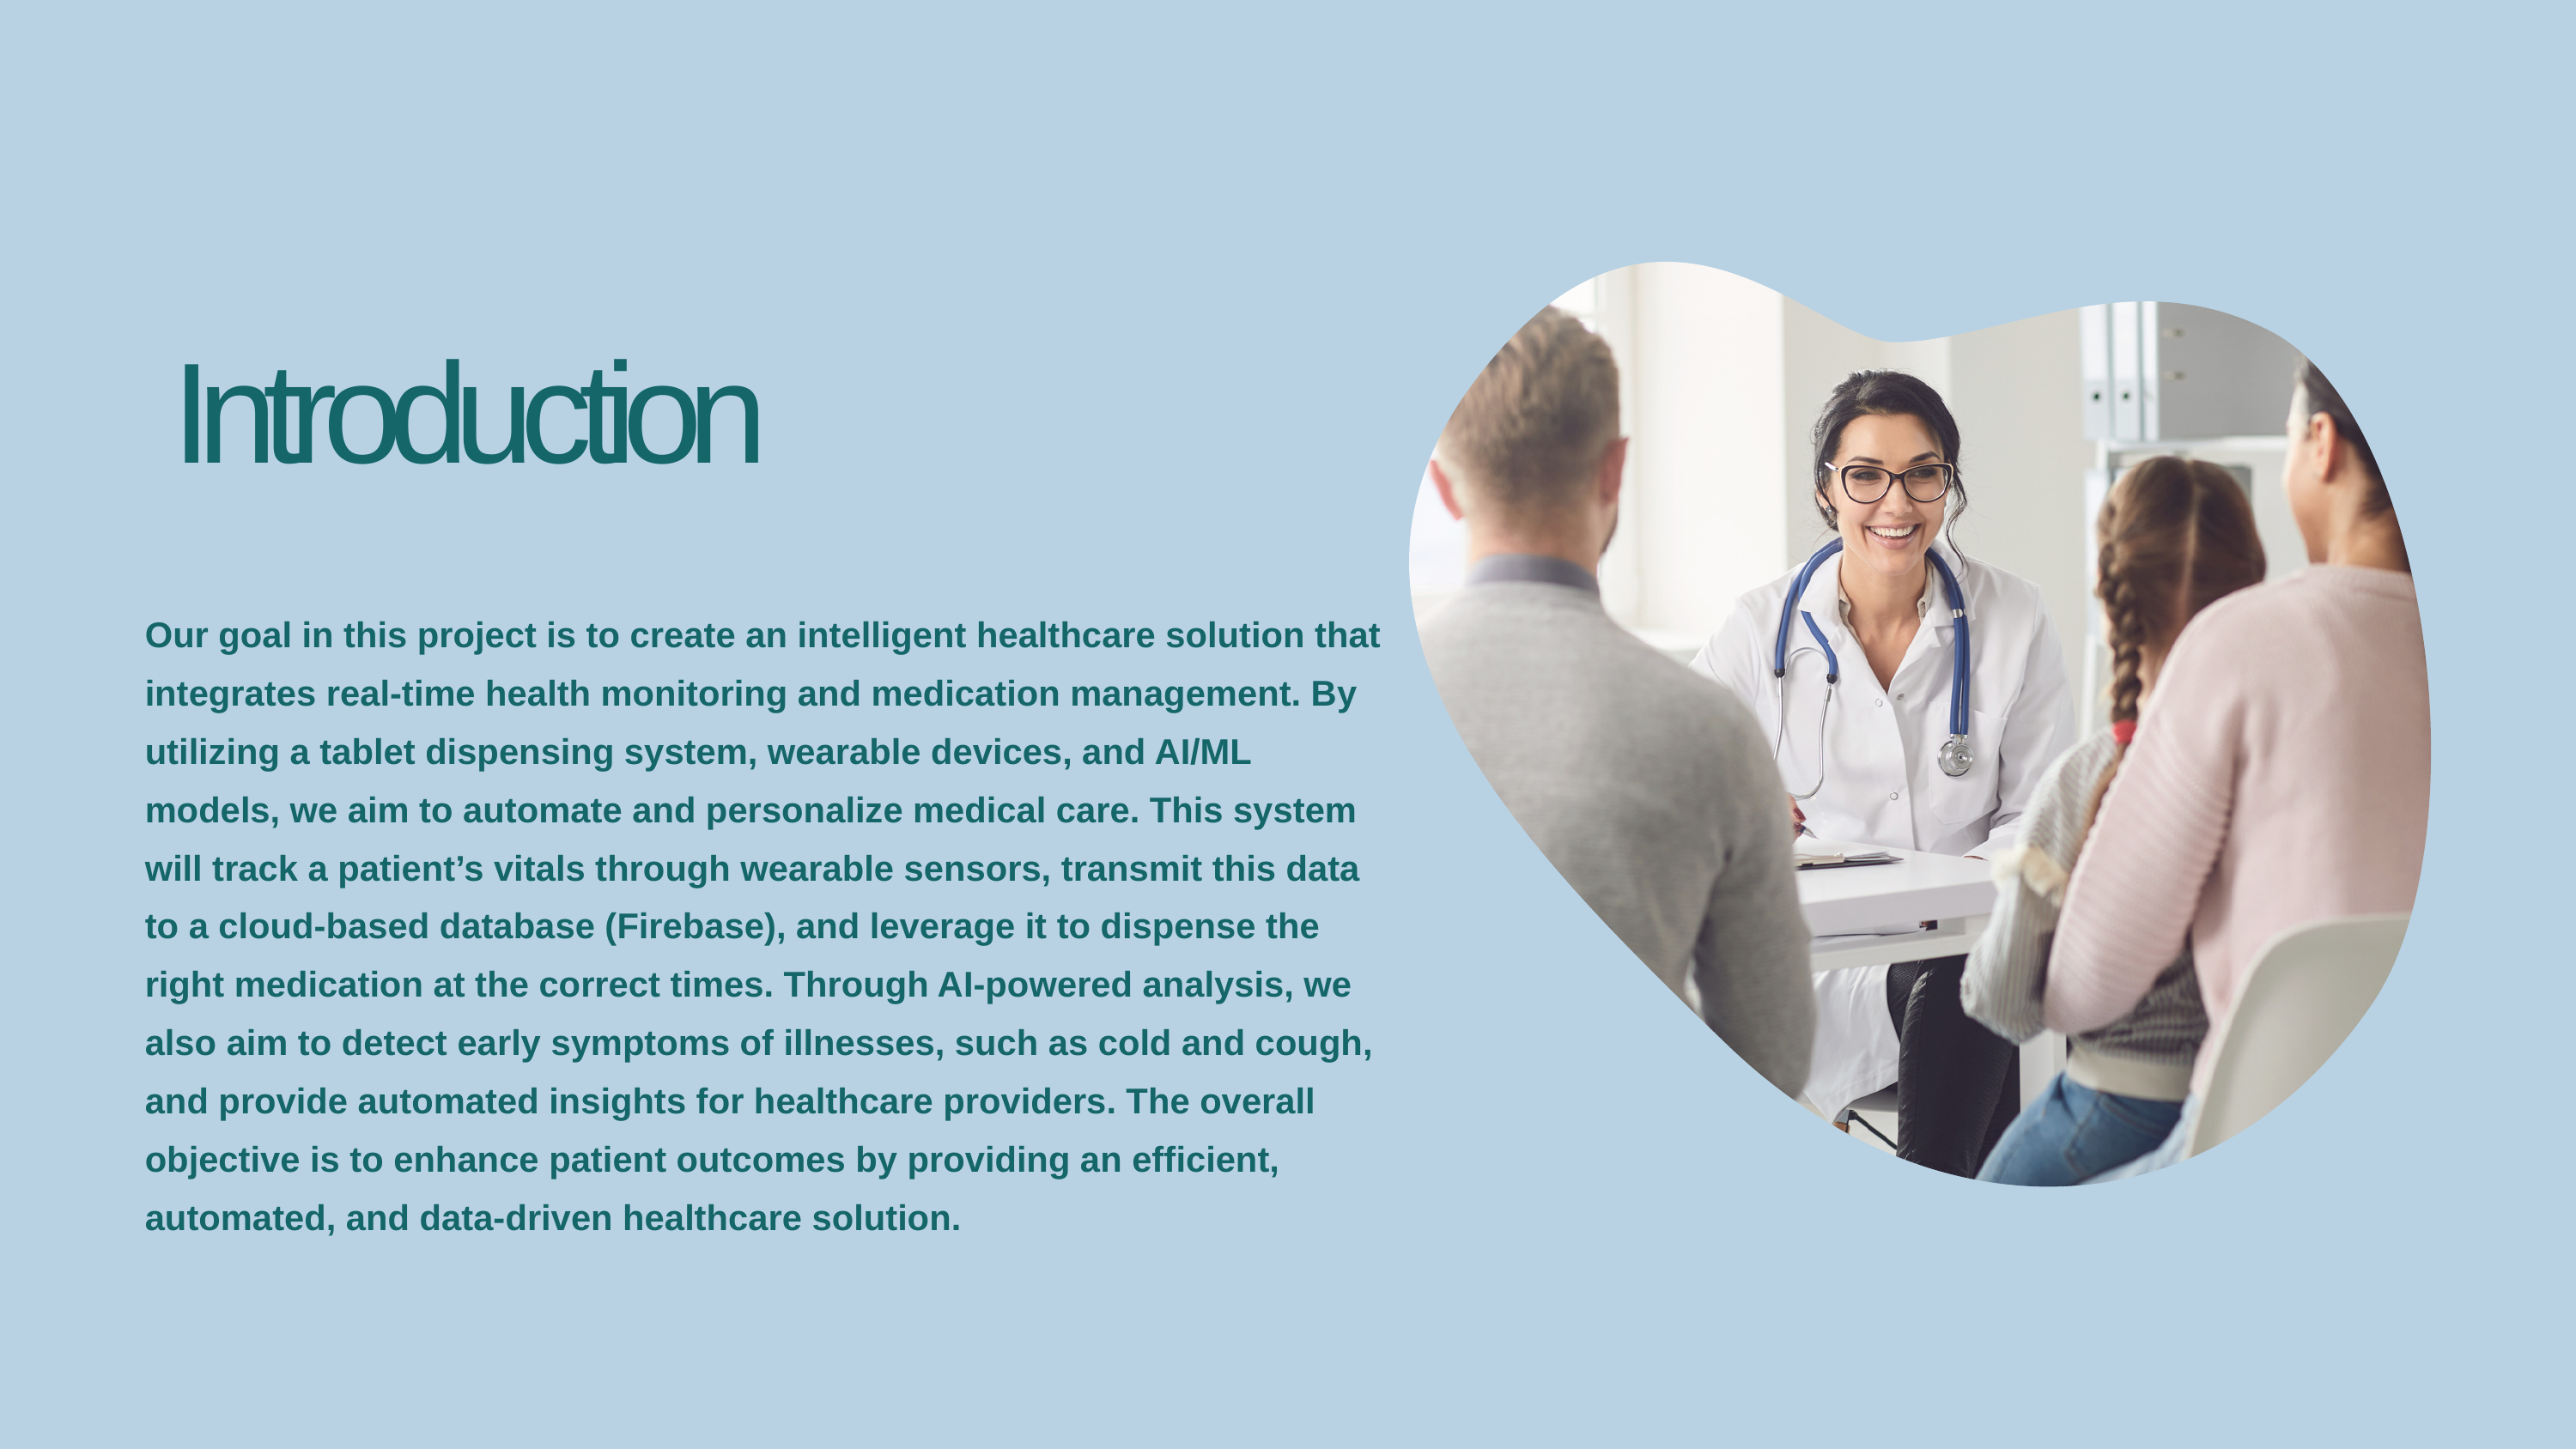

Introduction
Our goal in this project is to create an intelligent healthcare solution that integrates real-time health monitoring and medication management. By utilizing a tablet dispensing system, wearable devices, and AI/ML models, we aim to automate and personalize medical care. This system will track a patient’s vitals through wearable sensors, transmit this data to a cloud-based database (Firebase), and leverage it to dispense the right medication at the correct times. Through AI-powered analysis, we also aim to detect early symptoms of illnesses, such as cold and cough, and provide automated insights for healthcare providers. The overall objective is to enhance patient outcomes by providing an efficient, automated, and data-driven healthcare solution.